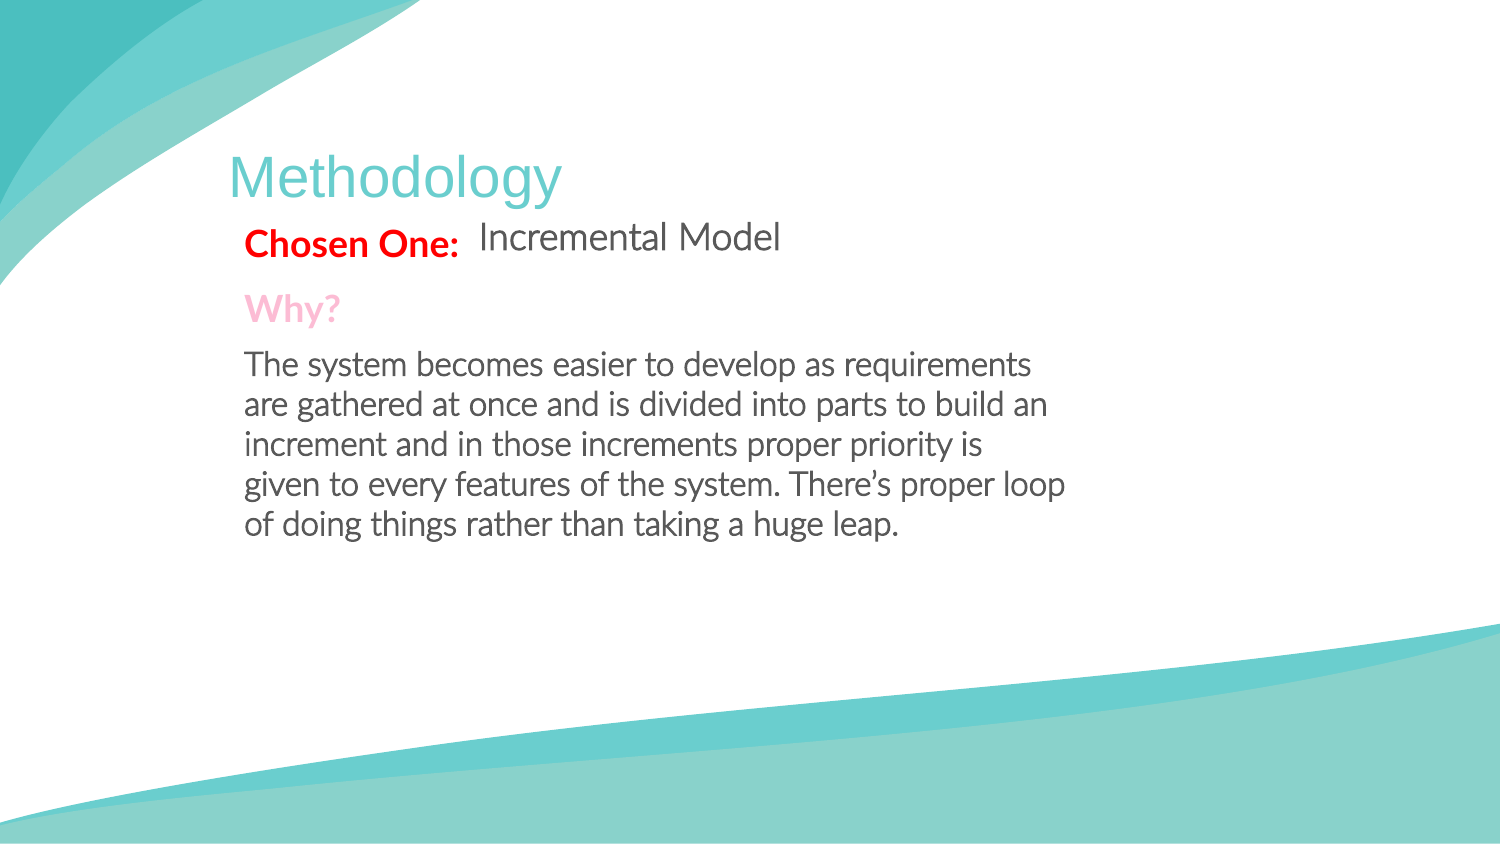

# Methodology
Chosen One:
Incremental Model
Why?
The system becomes easier to develop as requirements are gathered at once and is divided into parts to build an increment and in those increments proper priority is given to every features of the system. There’s proper loop of doing things rather than taking a huge leap.